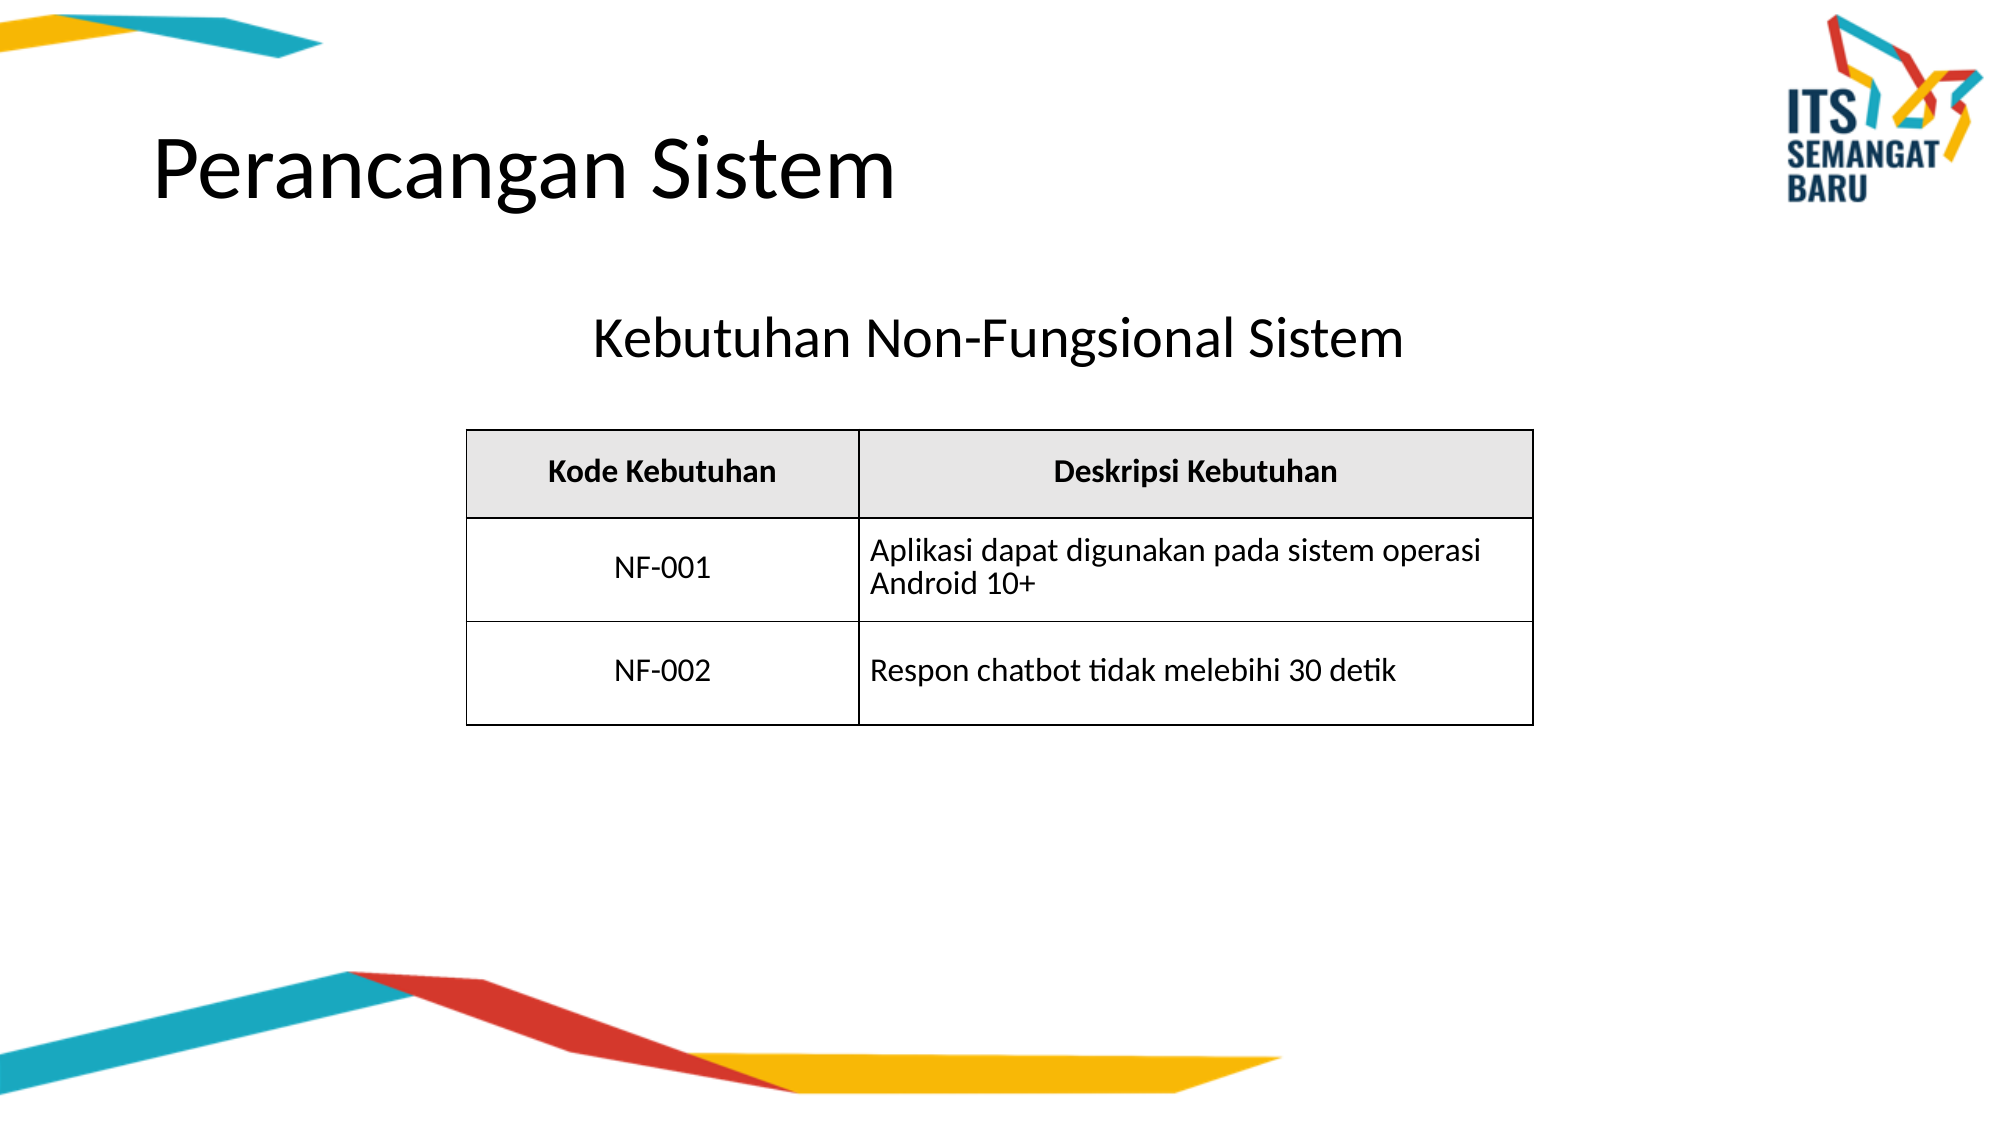

# Perancangan Sistem
Kebutuhan Non-Fungsional Sistem
| Kode Kebutuhan | Deskripsi Kebutuhan |
| --- | --- |
| NF-001 | Aplikasi dapat digunakan pada sistem operasi Android 10+ |
| NF-002 | Respon chatbot tidak melebihi 30 detik |